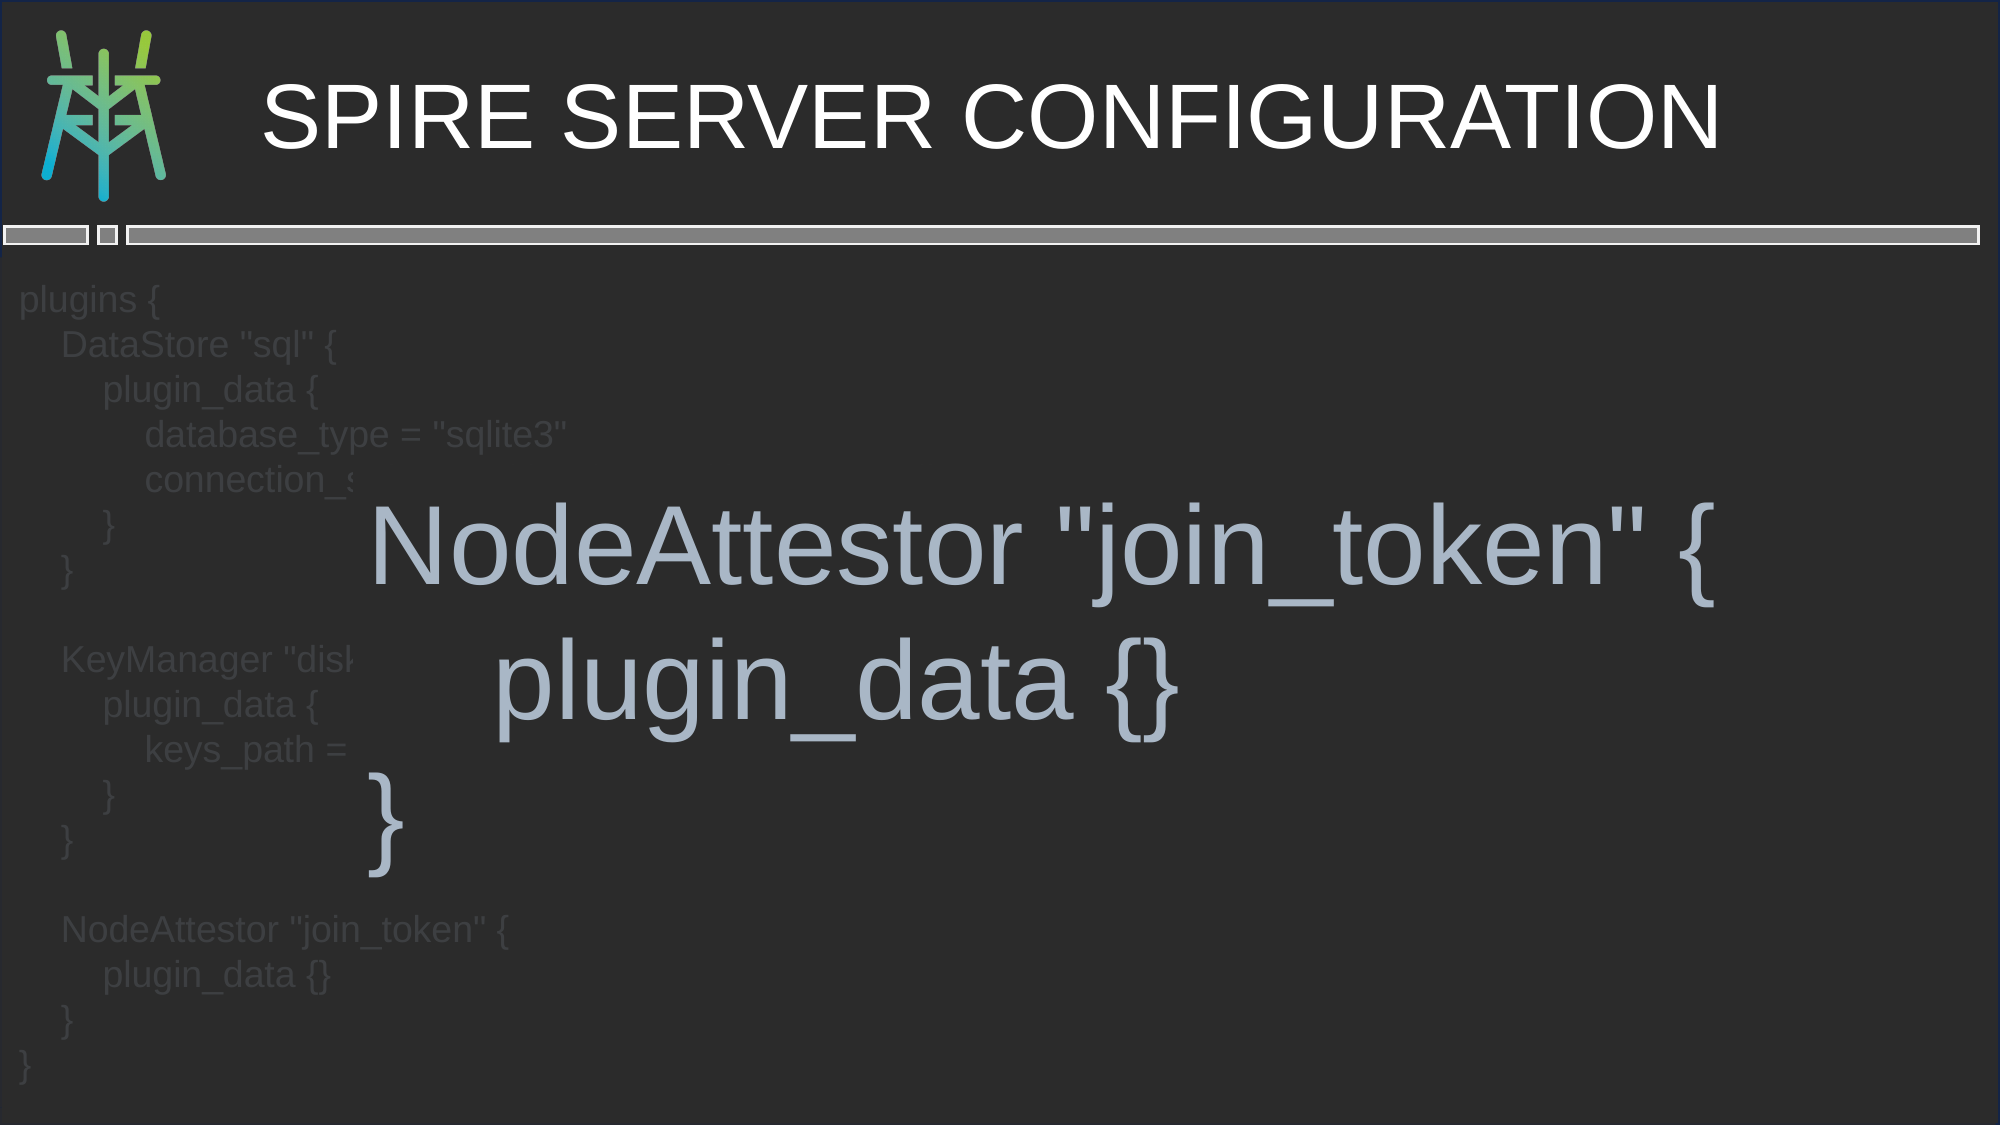

Spire SERVER configuration

plugins {
    DataStore "sql" {
        plugin_data {
            database_type = "sqlite3"
            connection_string = "./data/server/datastore.sqlite3"
        }
    }
    KeyManager "disk" {
        plugin_data {
            keys_path = "./data/server/keys.json"
        }
    }
    NodeAttestor "join_token" {
        plugin_data {}
    }
}
NodeAttestor "join_token" {
    plugin_data {}
}